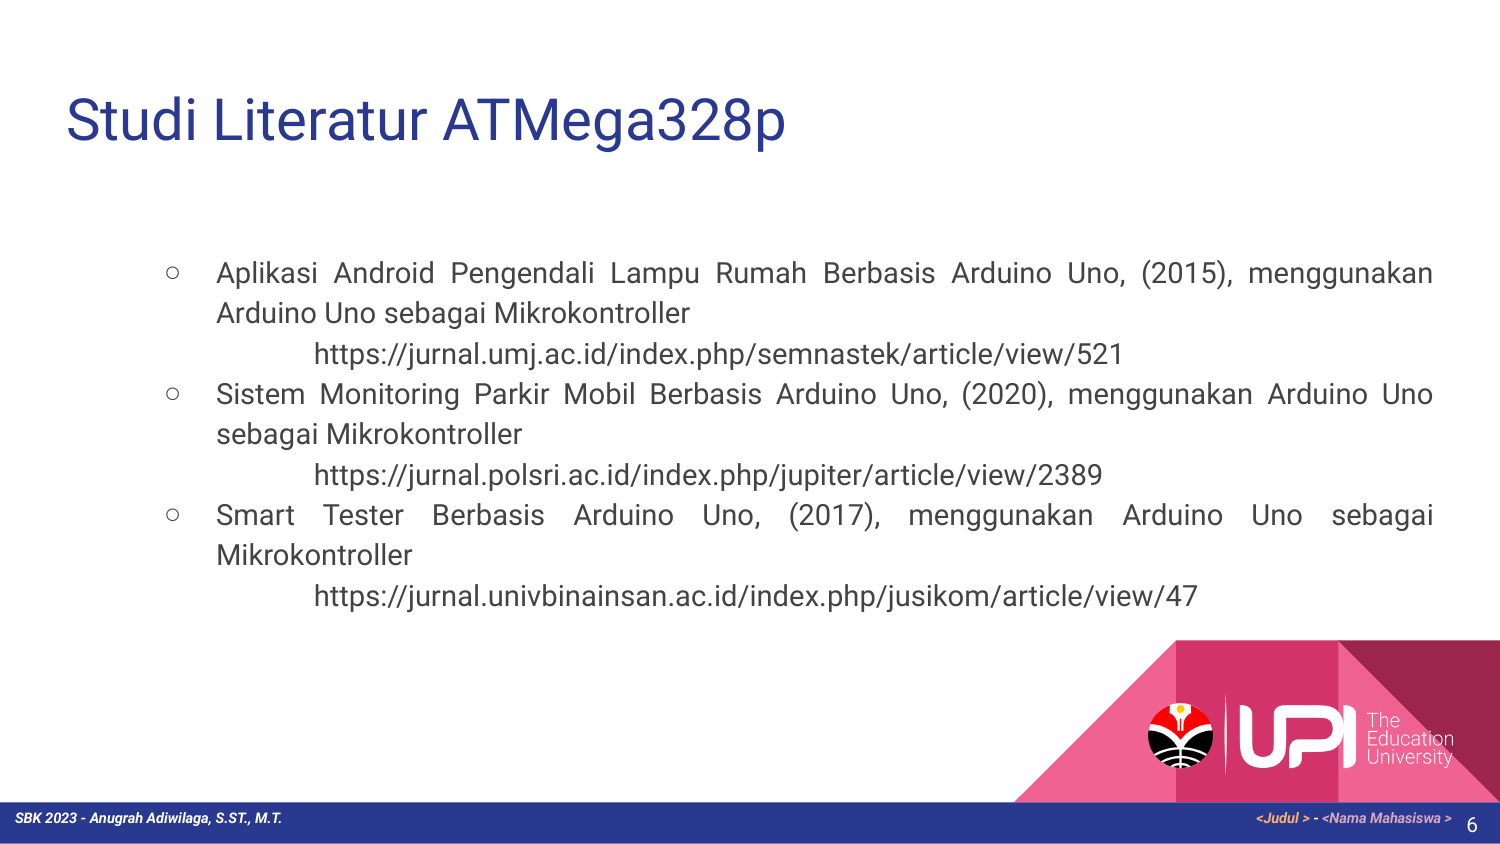

# Studi Literatur ATMega328p

Aplikasi Android Pengendali Lampu Rumah Berbasis Arduino Uno, (2015), menggunakan Arduino Uno sebagai Mikrokontroller
	https://jurnal.umj.ac.id/index.php/semnastek/article/view/521
Sistem Monitoring Parkir Mobil Berbasis Arduino Uno, (2020), menggunakan Arduino Uno sebagai Mikrokontroller
	https://jurnal.polsri.ac.id/index.php/jupiter/article/view/2389
Smart Tester Berbasis Arduino Uno, (2017), menggunakan Arduino Uno sebagai Mikrokontroller
	https://jurnal.univbinainsan.ac.id/index.php/jusikom/article/view/47
6